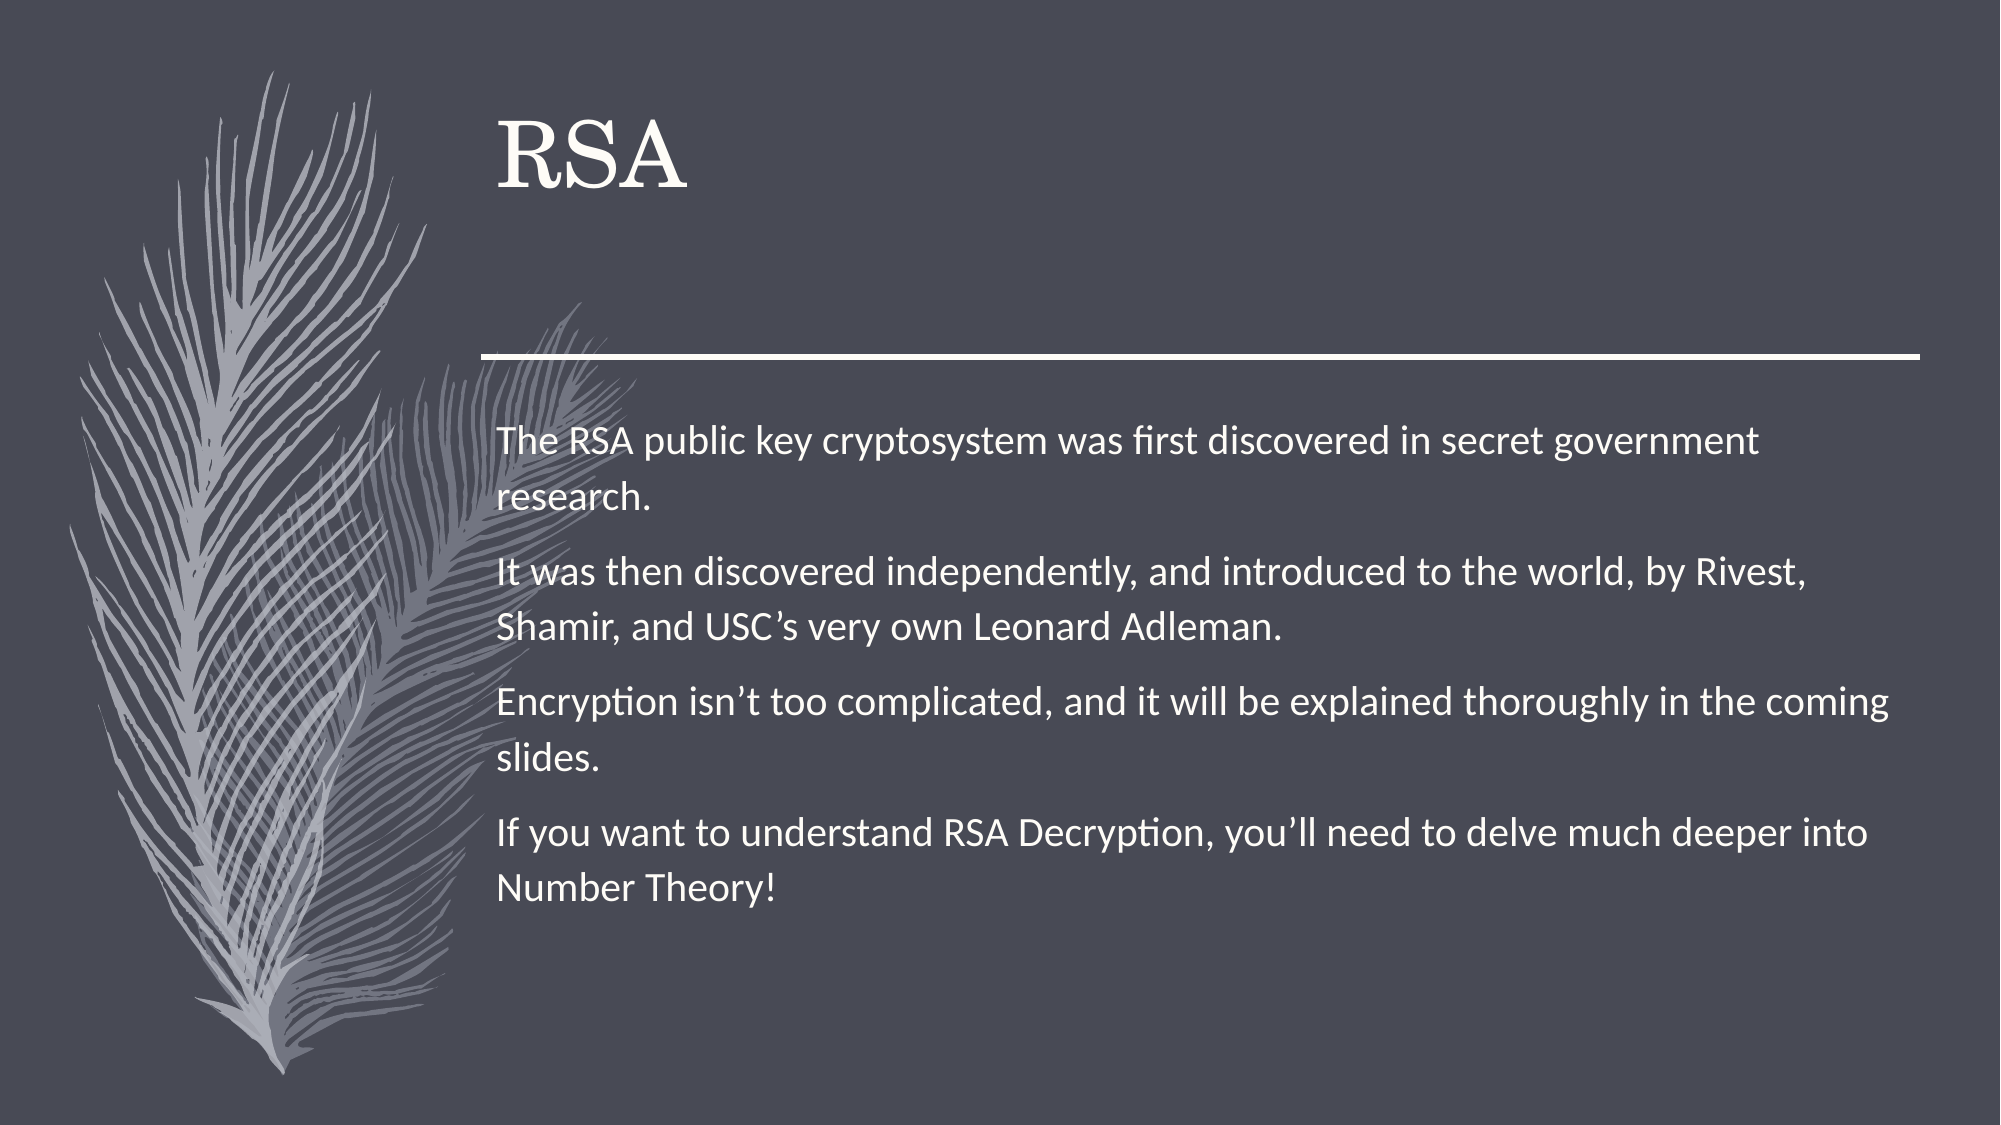

# RSA
The RSA public key cryptosystem was first discovered in secret government research.
It was then discovered independently, and introduced to the world, by Rivest, Shamir, and USC’s very own Leonard Adleman.
Encryption isn’t too complicated, and it will be explained thoroughly in the coming slides.
If you want to understand RSA Decryption, you’ll need to delve much deeper into Number Theory!